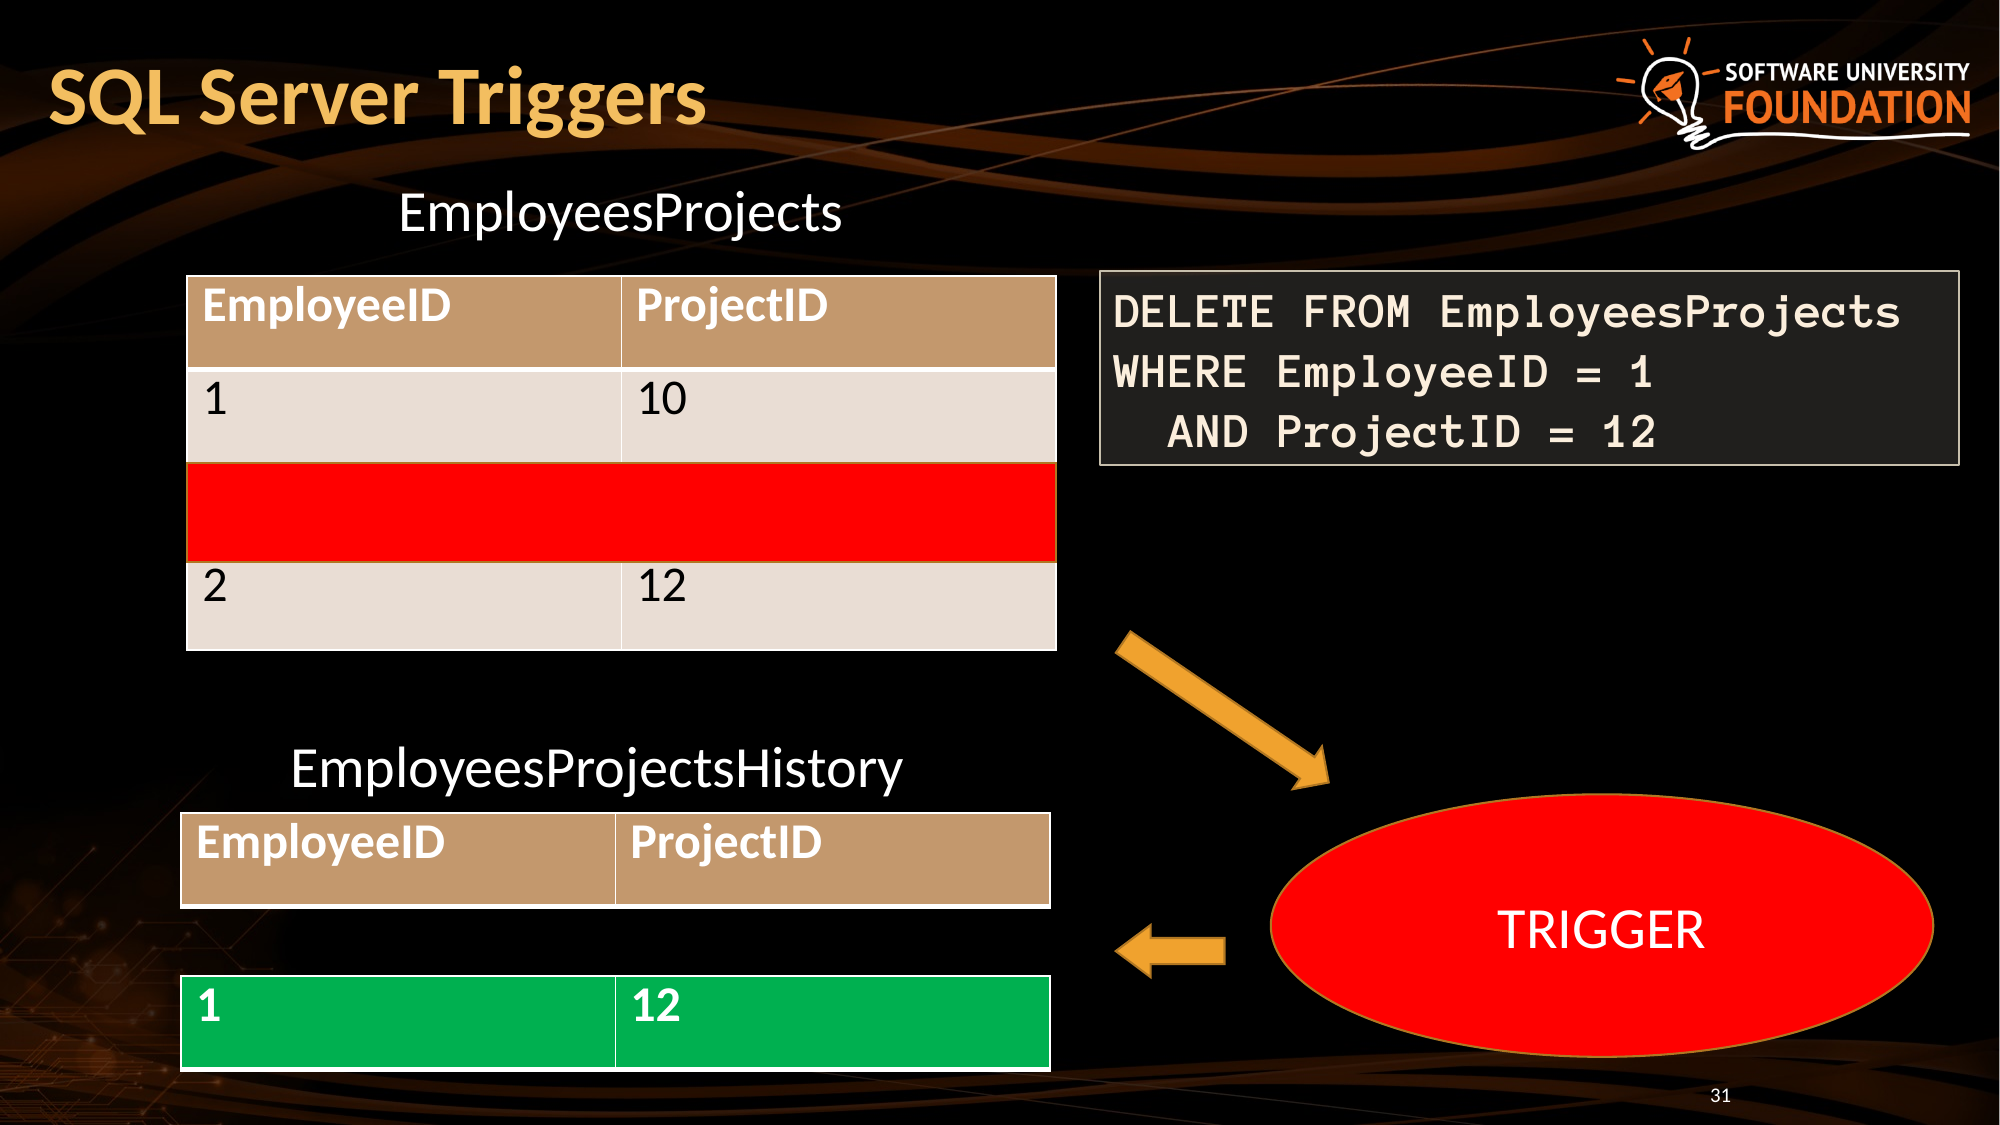

# SQL Server Triggers
EmployeesProjects
DELETE FROM EmployeesProjects
WHERE EmployeeID = 1
  AND ProjectID = 12
| EmployeeID | ProjectID |
| --- | --- |
| 1 | 10 |
| 1 | 12 |
| 2 | 12 |

EmployeesProjectsHistory
TRIGGER
| EmployeeID | ProjectID |
| --- | --- |

| 1 | 12 |
| --- | --- |
31